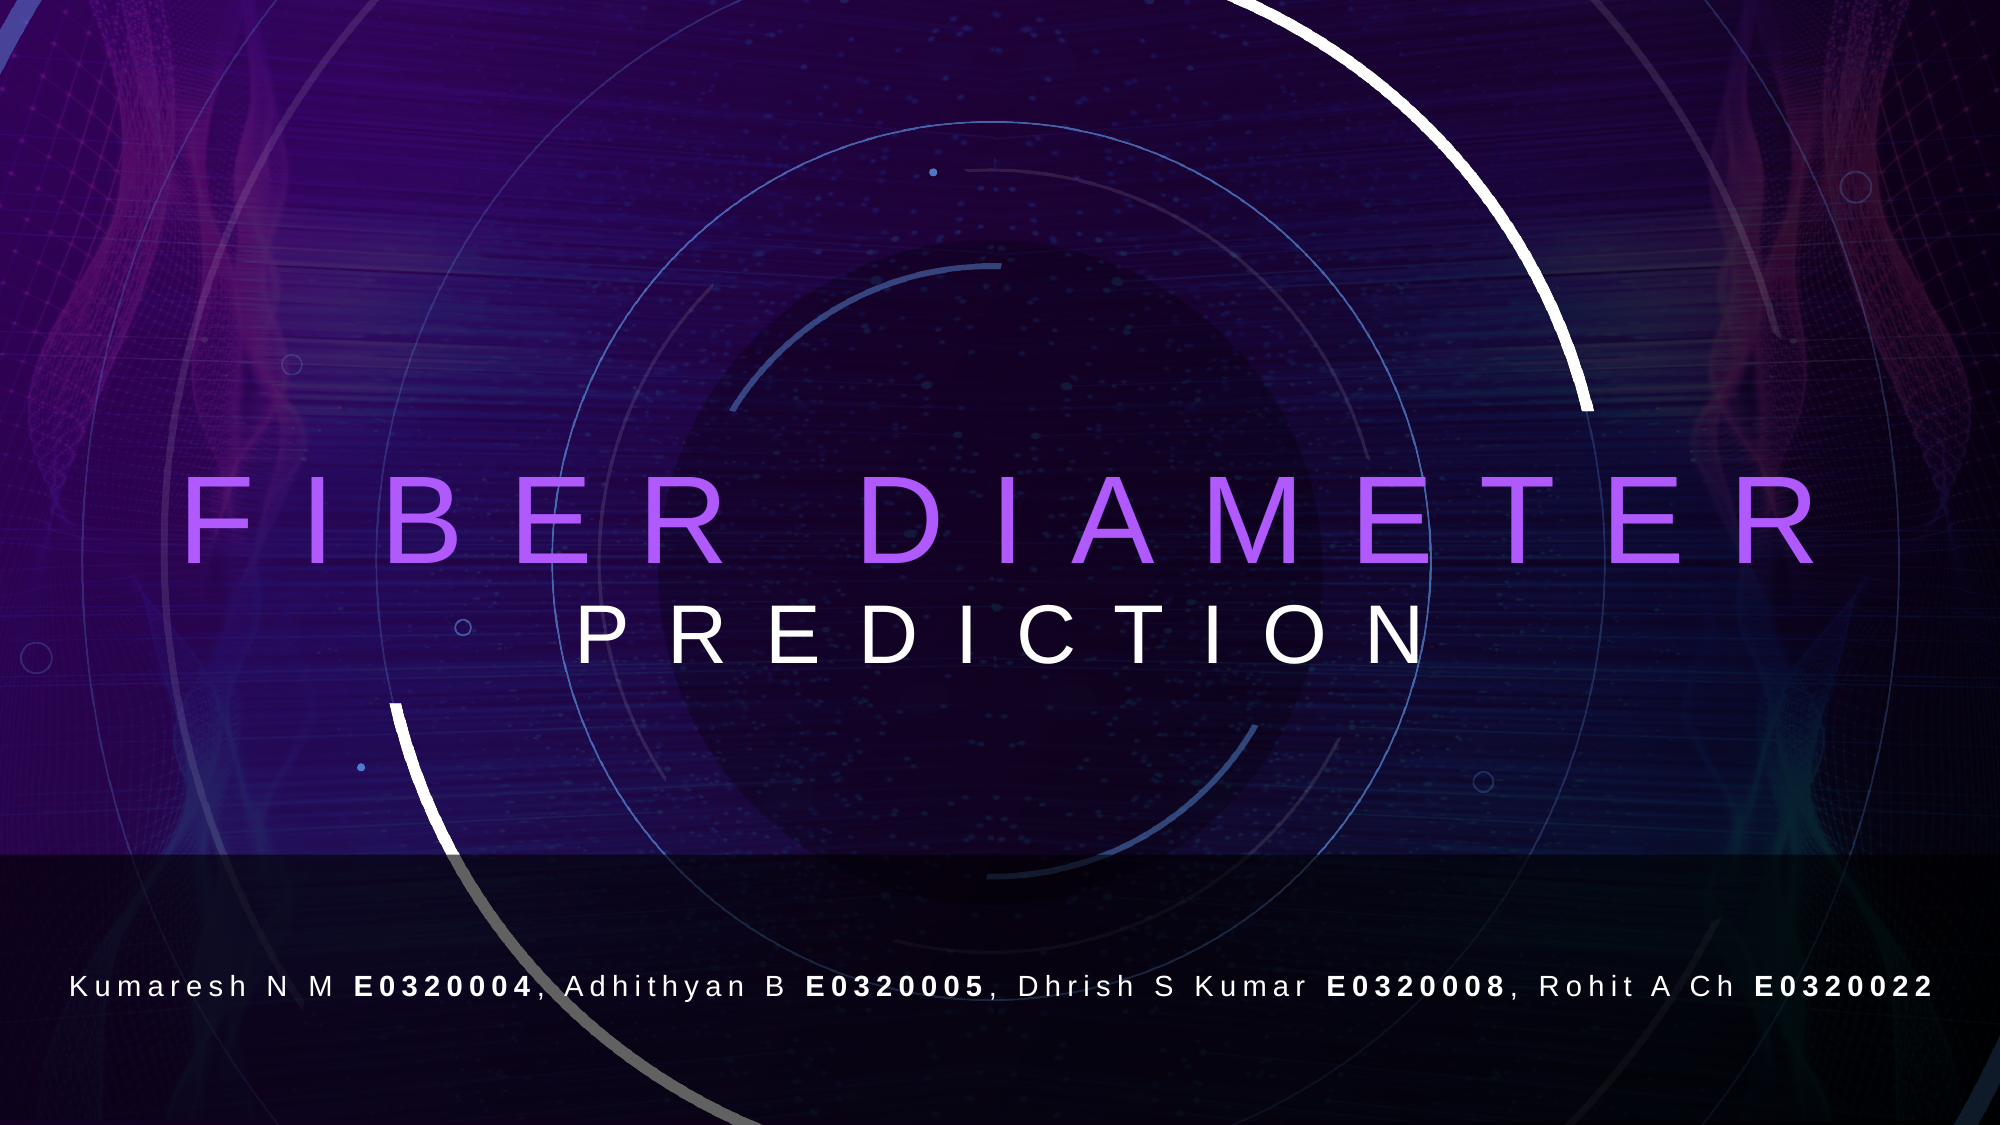

# FIBER DIAMETER
PREDICTION
Kumaresh N M E0320004, Adhithyan B E0320005, Dhrish S Kumar E0320008, Rohit A Ch E0320022